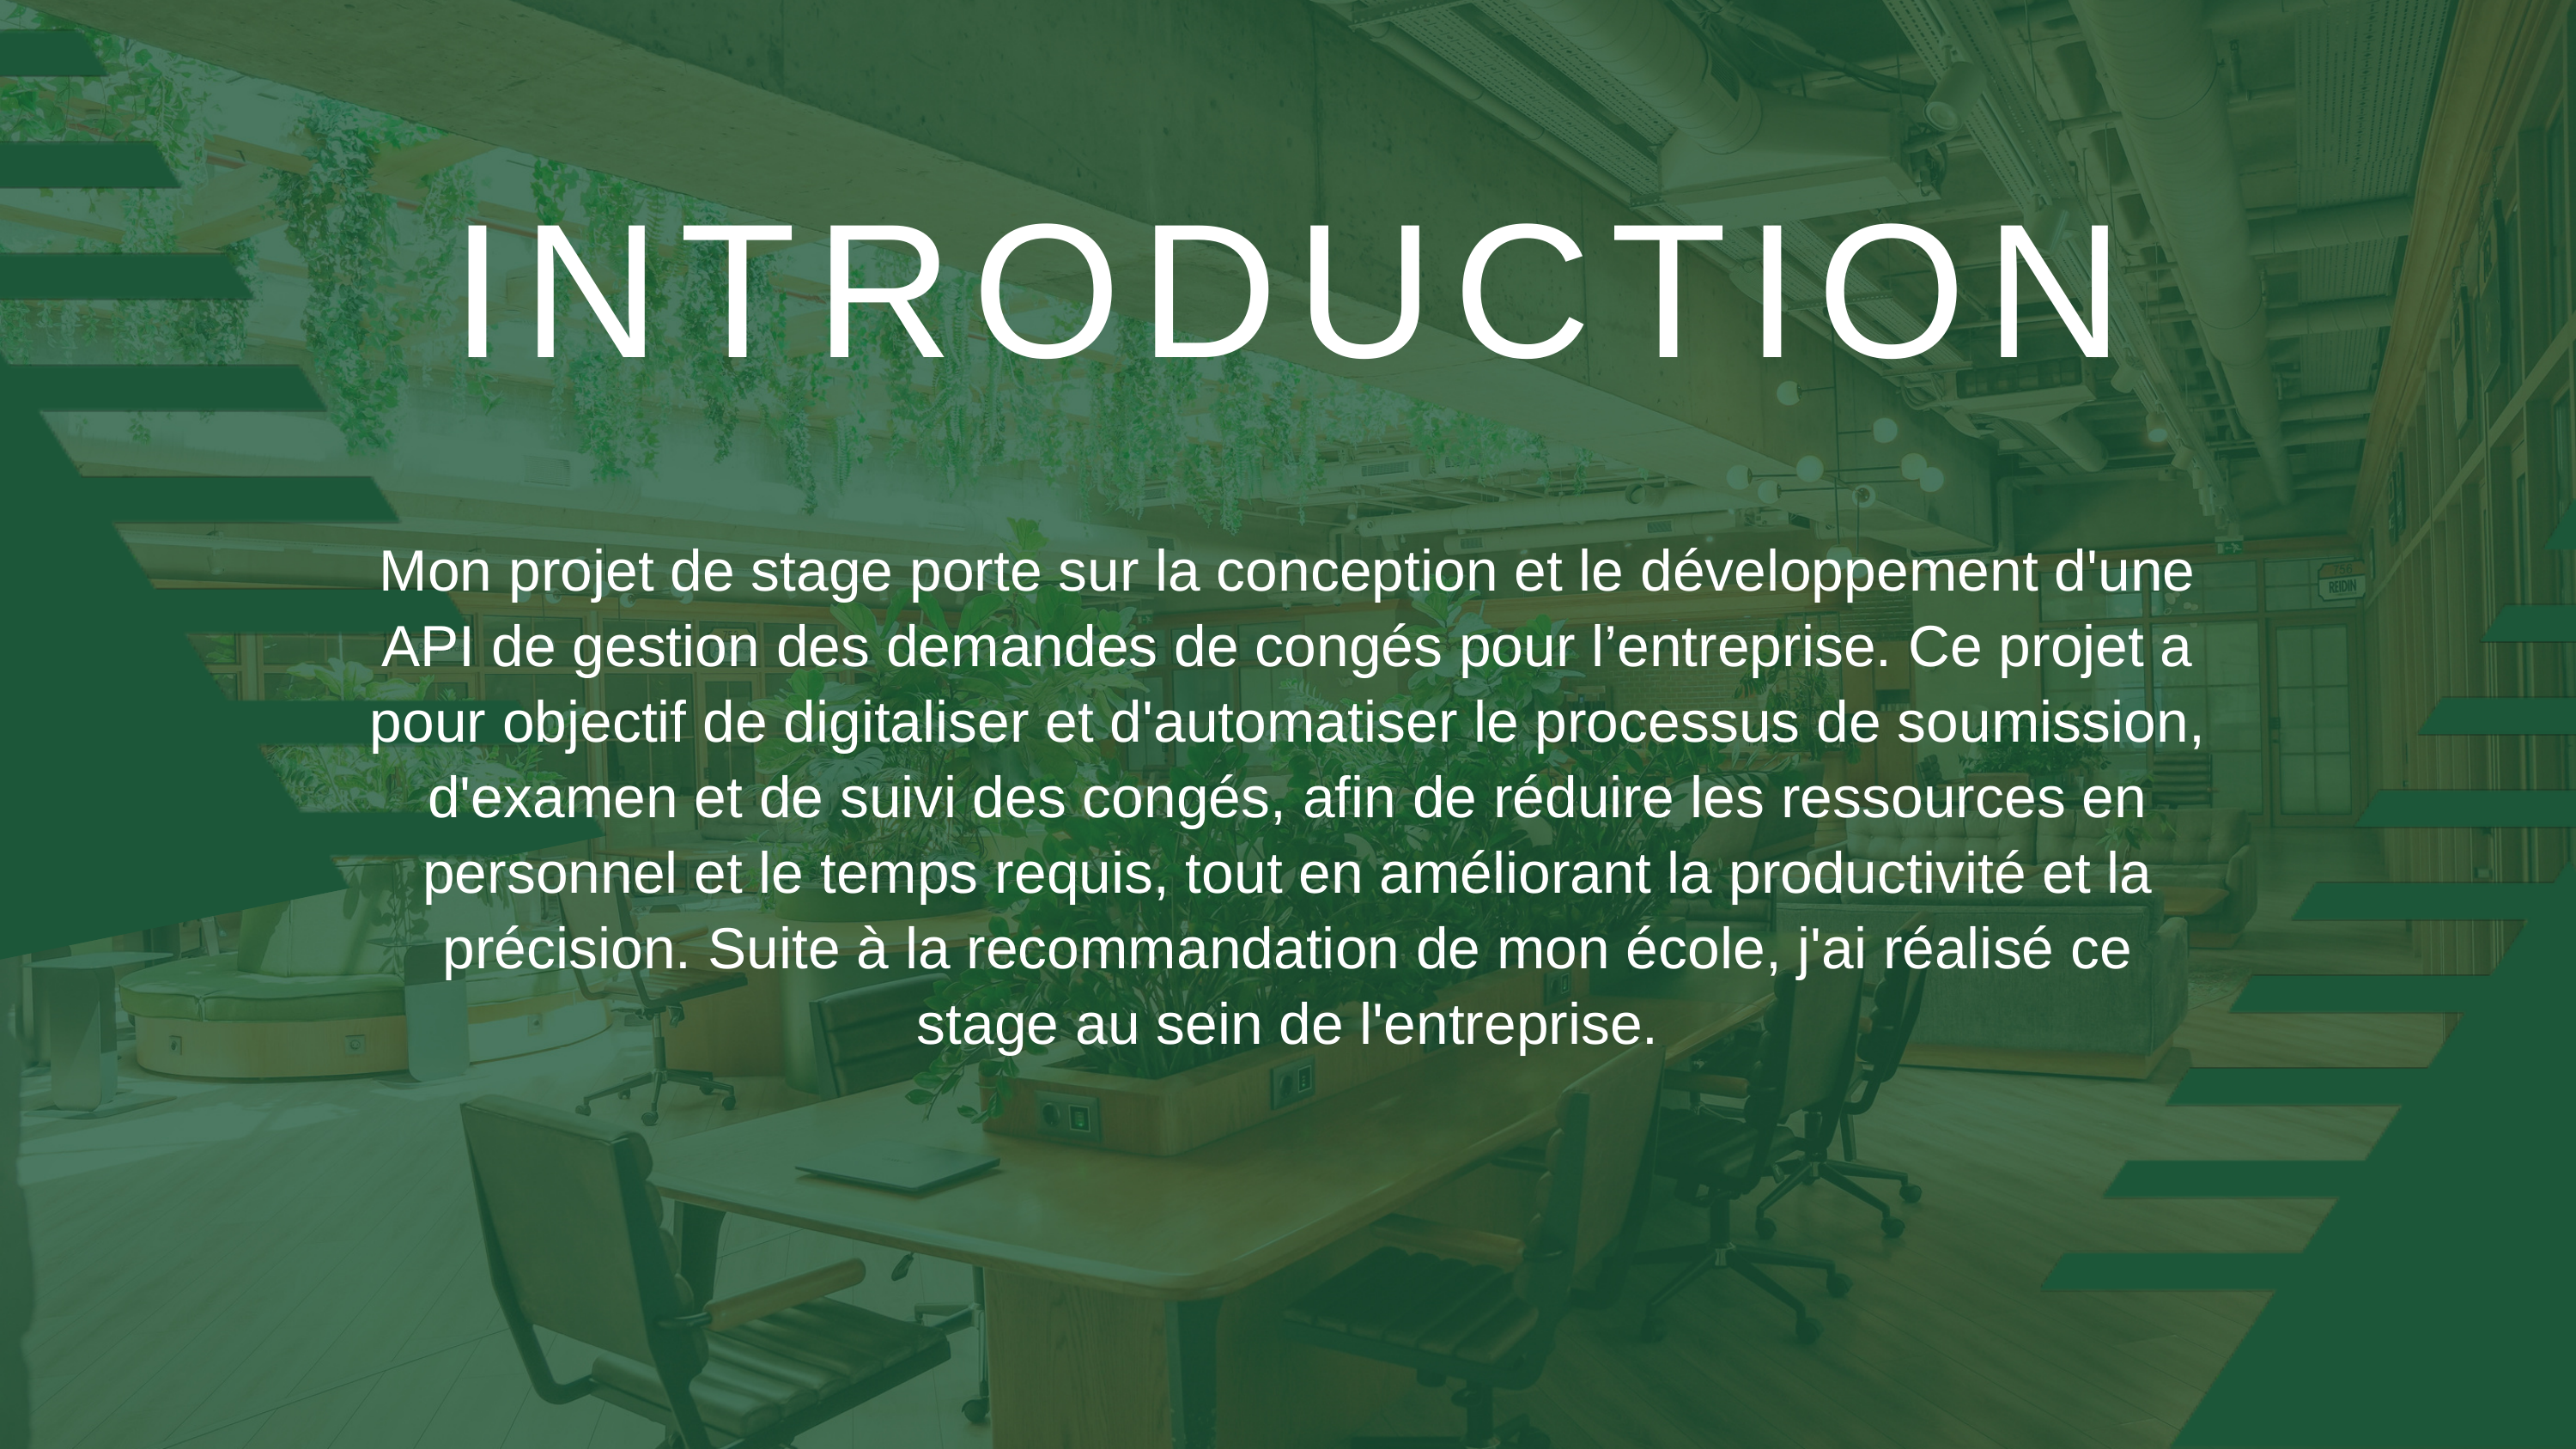

INTRODUCTION

Mon projet de stage porte sur la conception et le développement d'une API de gestion des demandes de congés pour l’entreprise. Ce projet a pour objectif de digitaliser et d'automatiser le processus de soumission, d'examen et de suivi des congés, afin de réduire les ressources en personnel et le temps requis, tout en améliorant la productivité et la précision. Suite à la recommandation de mon école, j'ai réalisé ce stage au sein de l'entreprise.